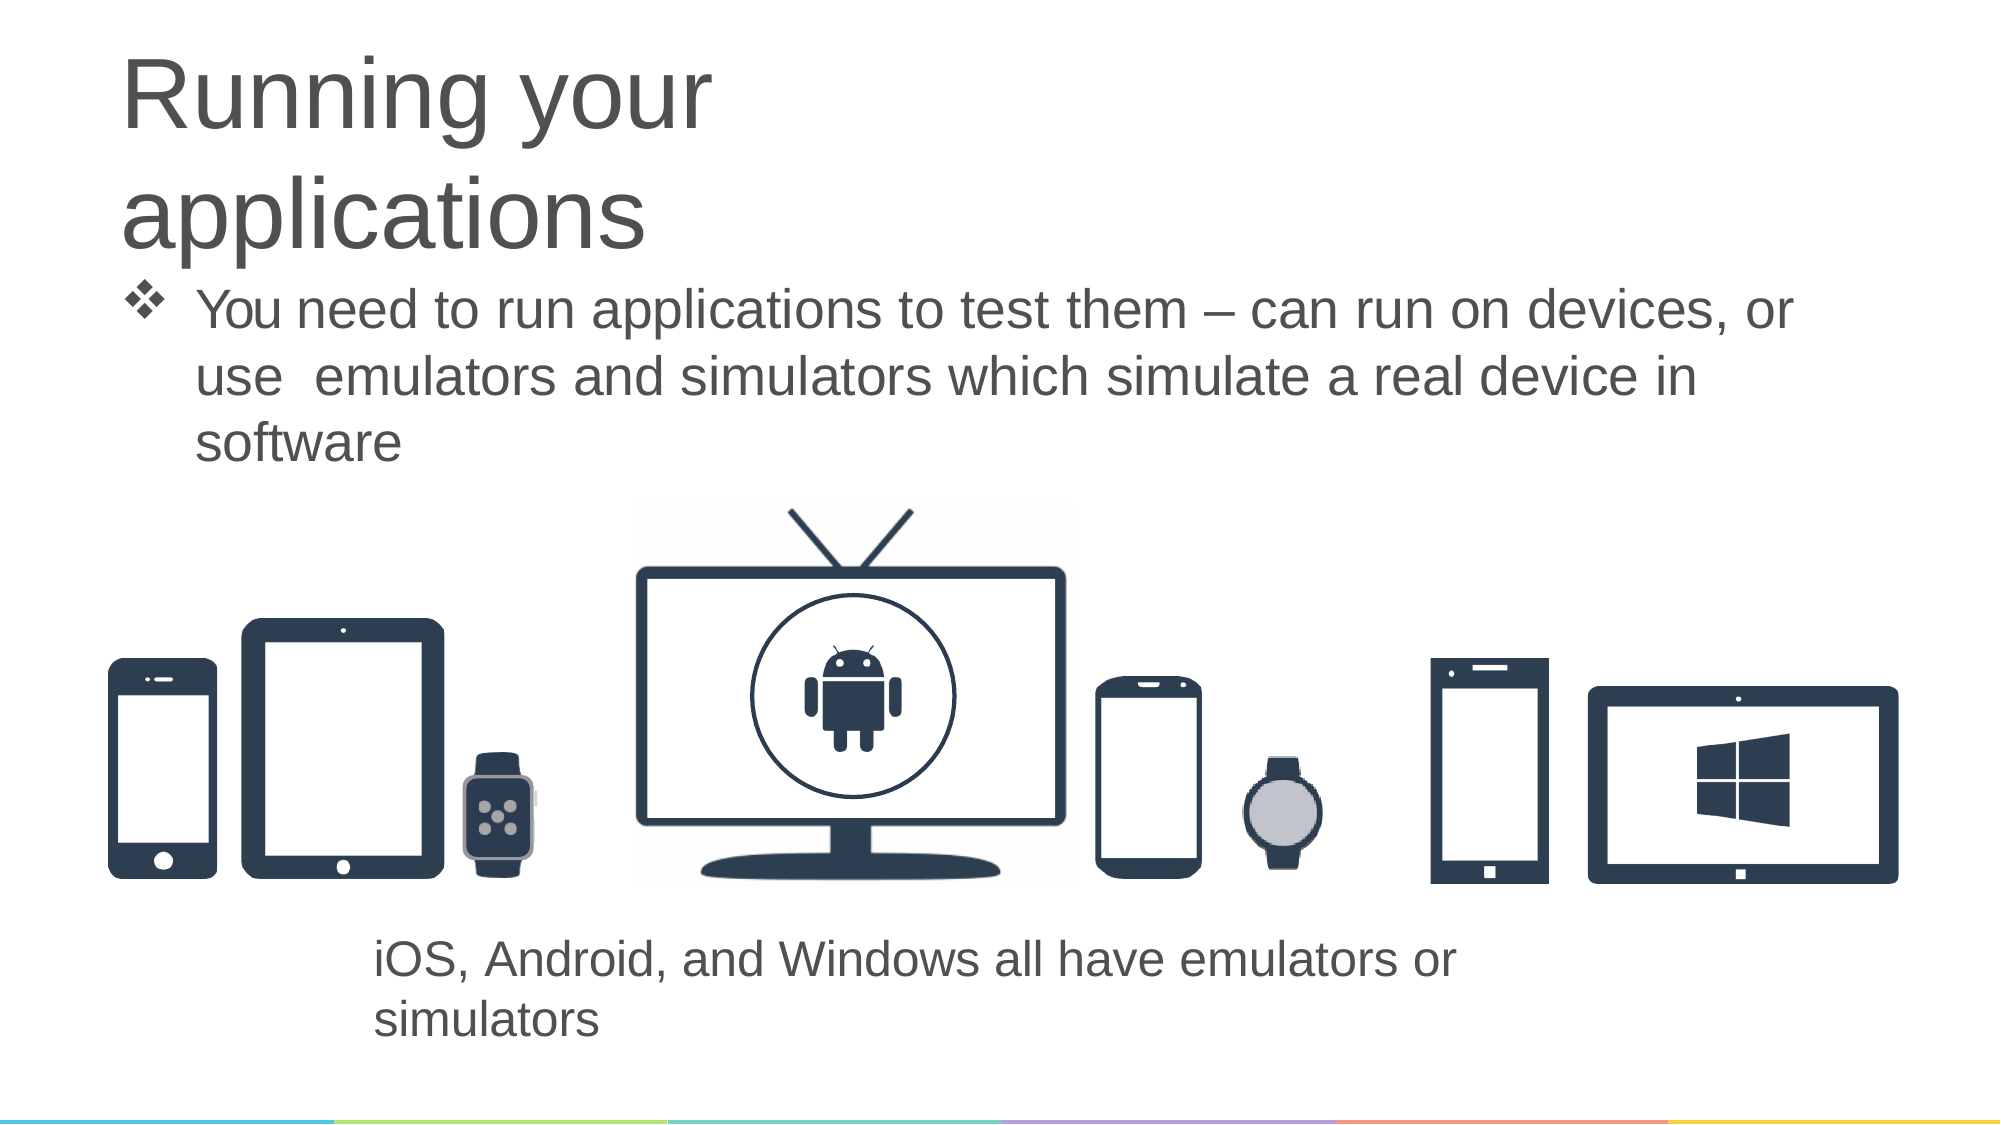

# Running your applications
You need to run applications to test them – can run on devices, or use  emulators and simulators which simulate a real device in software

iOS, Android, and Windows all have emulators or simulators